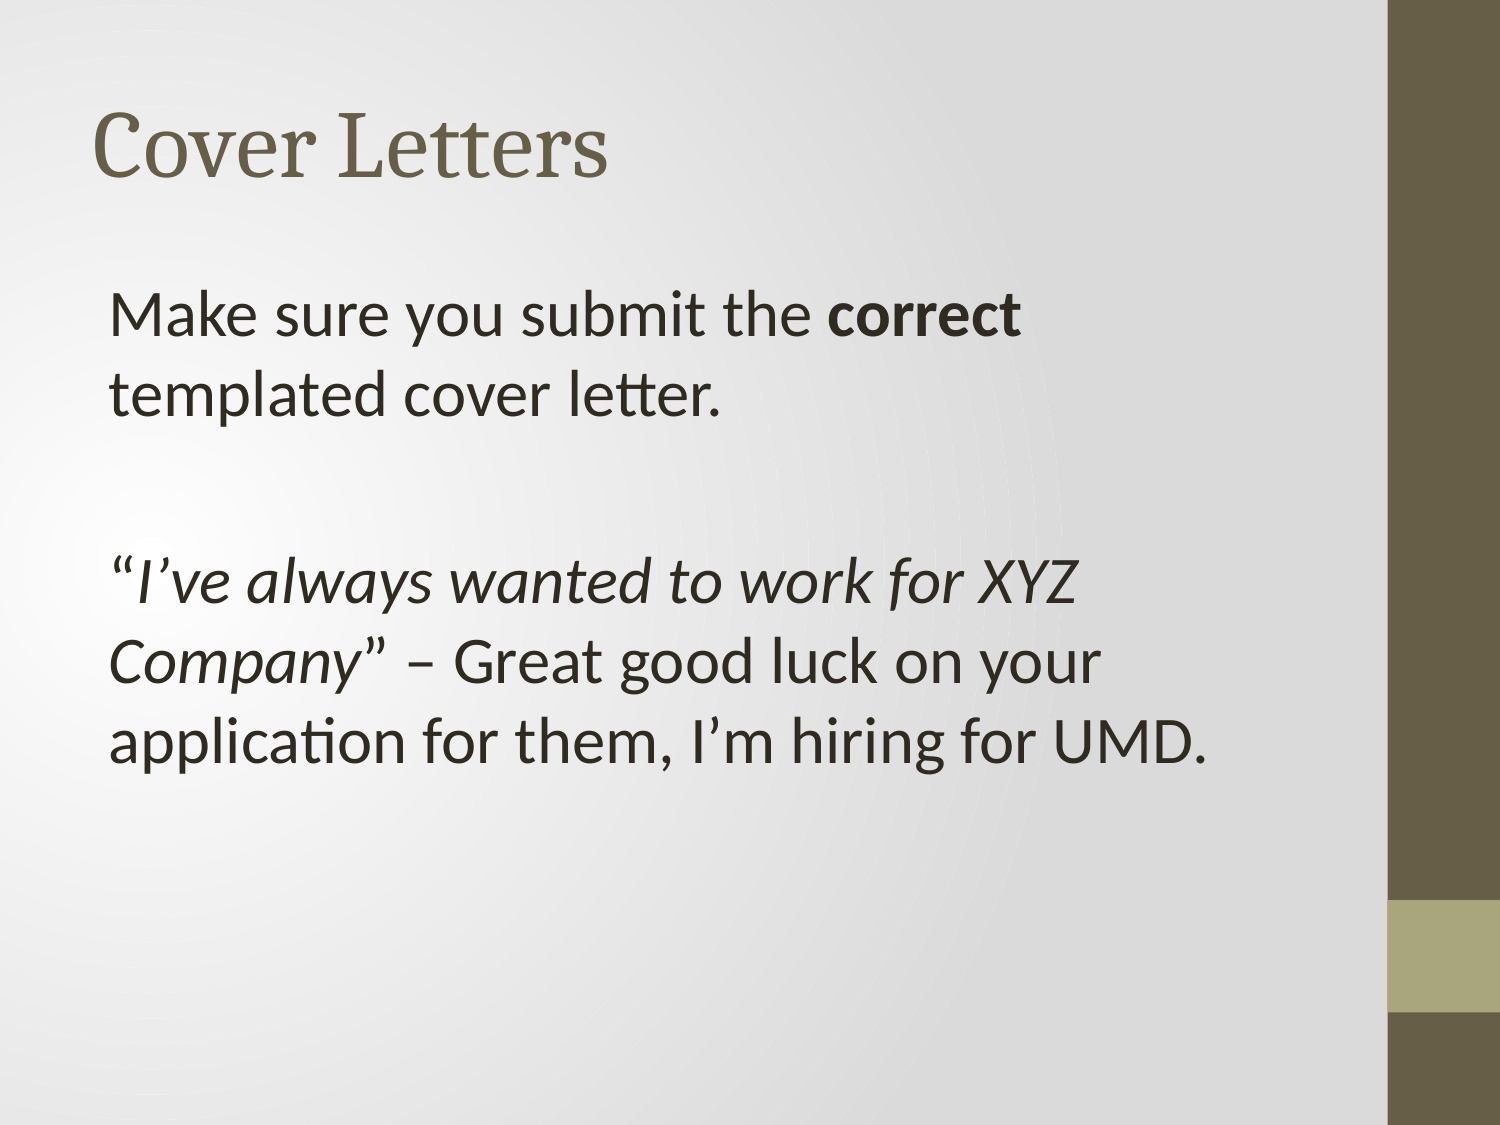

# Cover Letters
Make sure you submit the correct templated cover letter.

“I’ve always wanted to work for XYZ Company” – Great good luck on your application for them, I’m hiring for UMD.